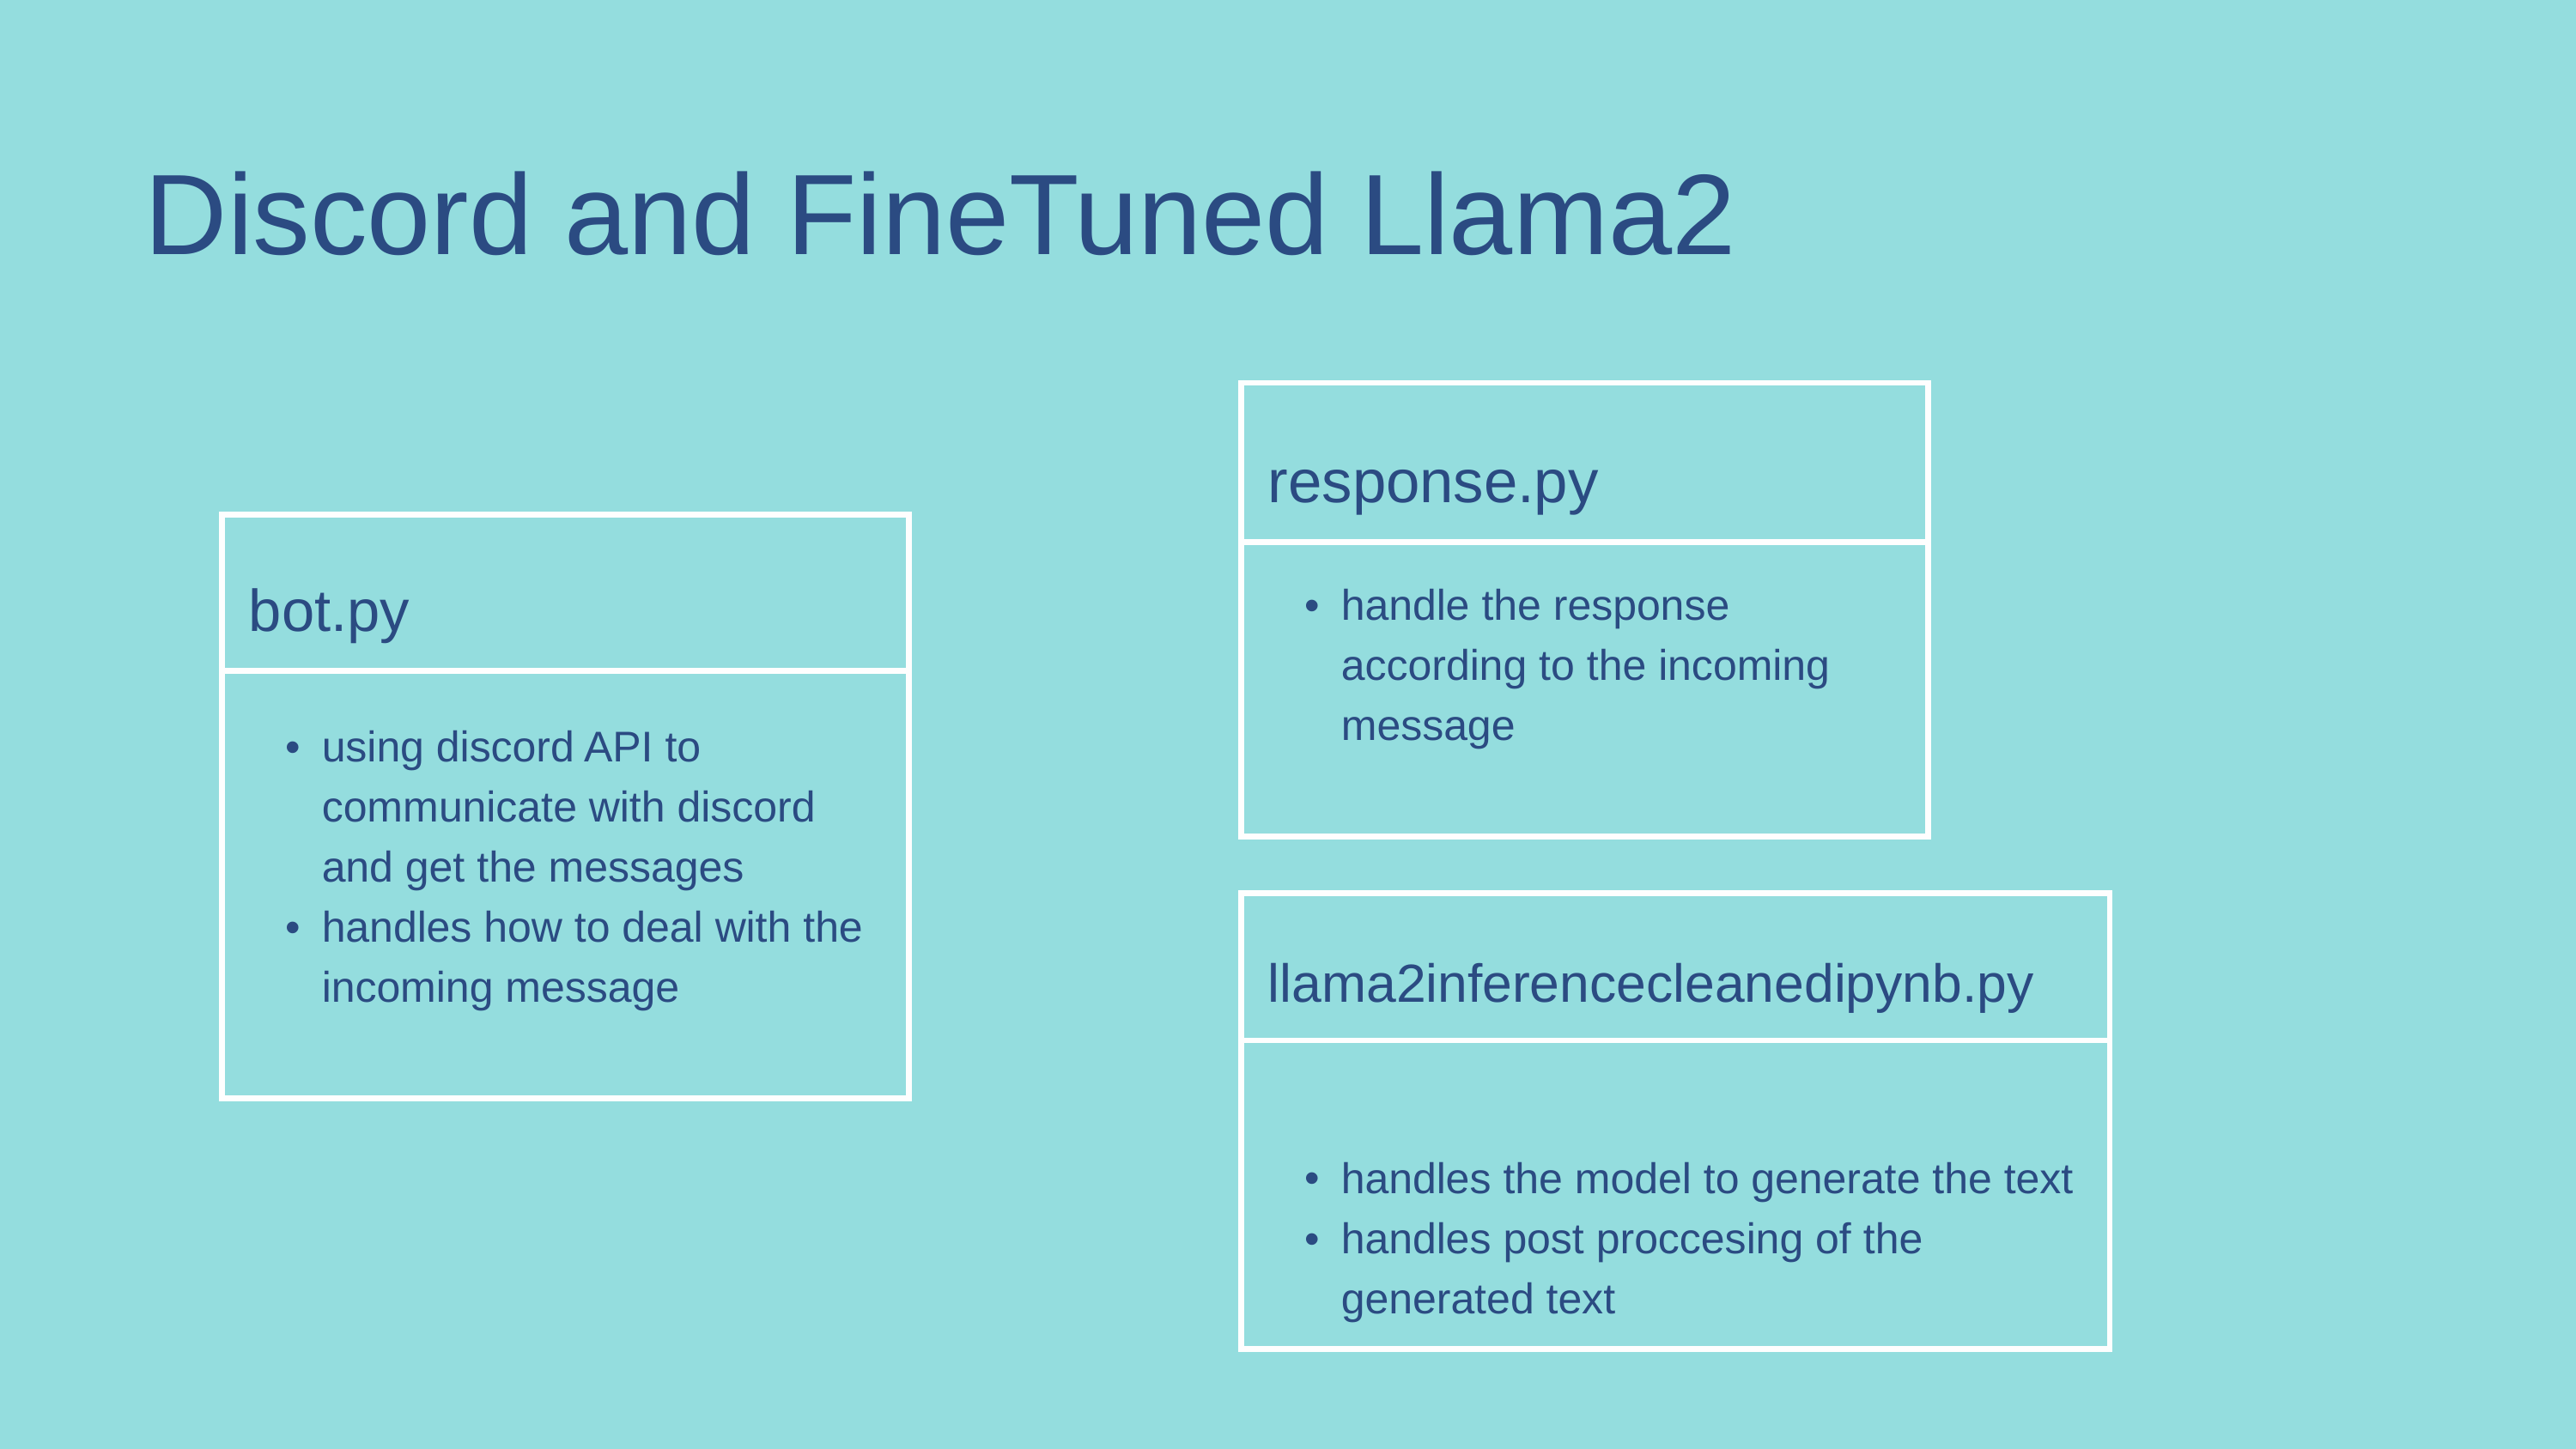

Discord and FineTuned Llama2
| response.py |
| --- |
| handle the response according to the incoming message |
| bot.py |
| --- |
| using discord API to communicate with discord and get the messages handles how to deal with the incoming message |
| llama2inferencecleanedipynb.py |
| --- |
| handles the model to generate the text handles post proccesing of the generated text |